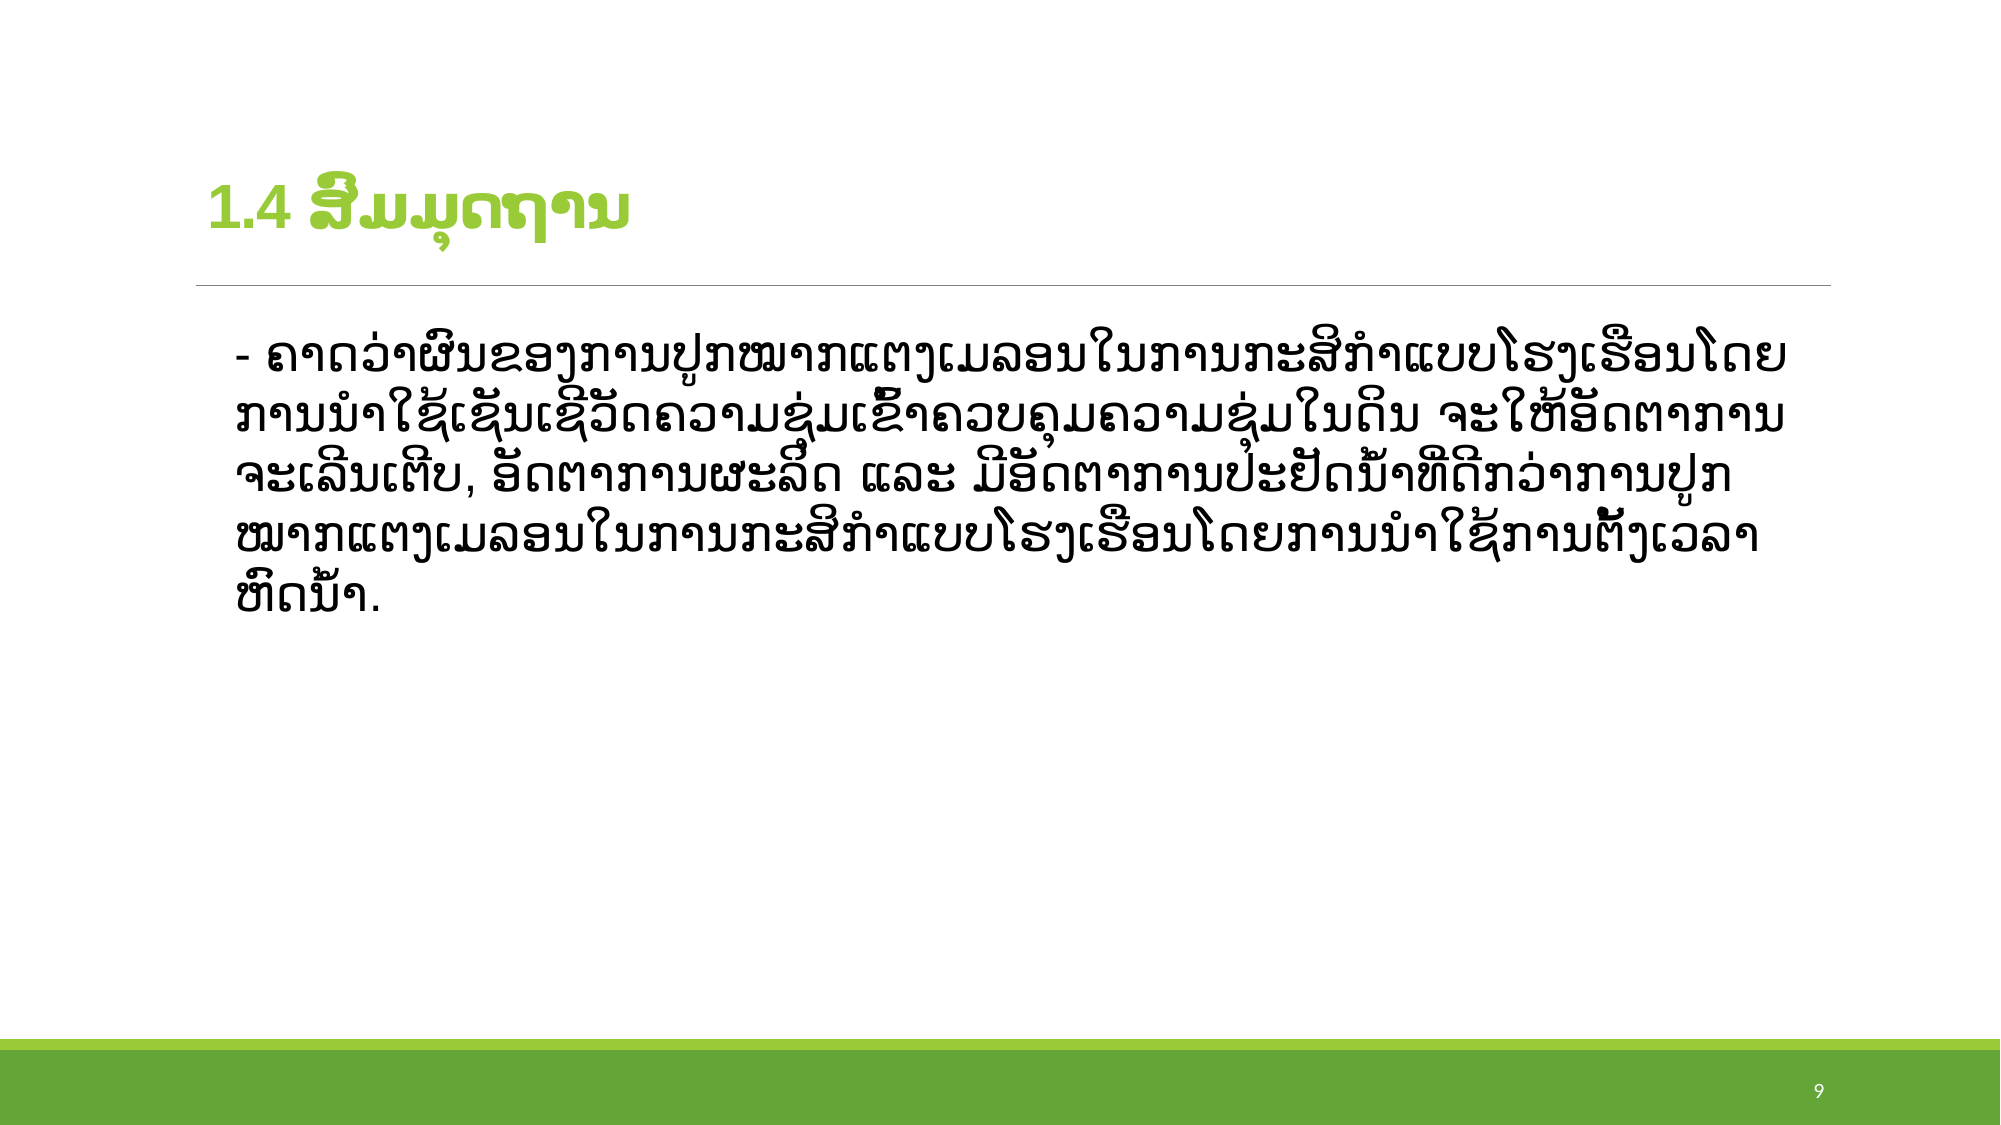

# 1.4 ສົມມຸດຖານ
- ຄາດວ່າຜົນຂອງການປູກໝາກແຕງເມລອນໃນການກະສິກໍາແບບໂຮງເຮືອນໂດຍການນຳໃຊ້ເຊັນເຊີວັດຄວາມຊຸ່ມເຂົ້າຄວບຄຸມຄວາມຊຸ່ມໃນດິນ ຈະໃຫ້ອັດຕາການຈະເລີນເຕີບ, ອັດຕາການຜະລິດ ແລະ ມີອັດຕາການປະຢັດນໍ້າທີ່ດີກວ່າການປູກໝາກແຕງເມລອນໃນການກະສິກໍາແບບໂຮງເຮືອນໂດຍການນຳໃຊ້ການຕັ້ງເວລາຫົດນ້ຳ.
9